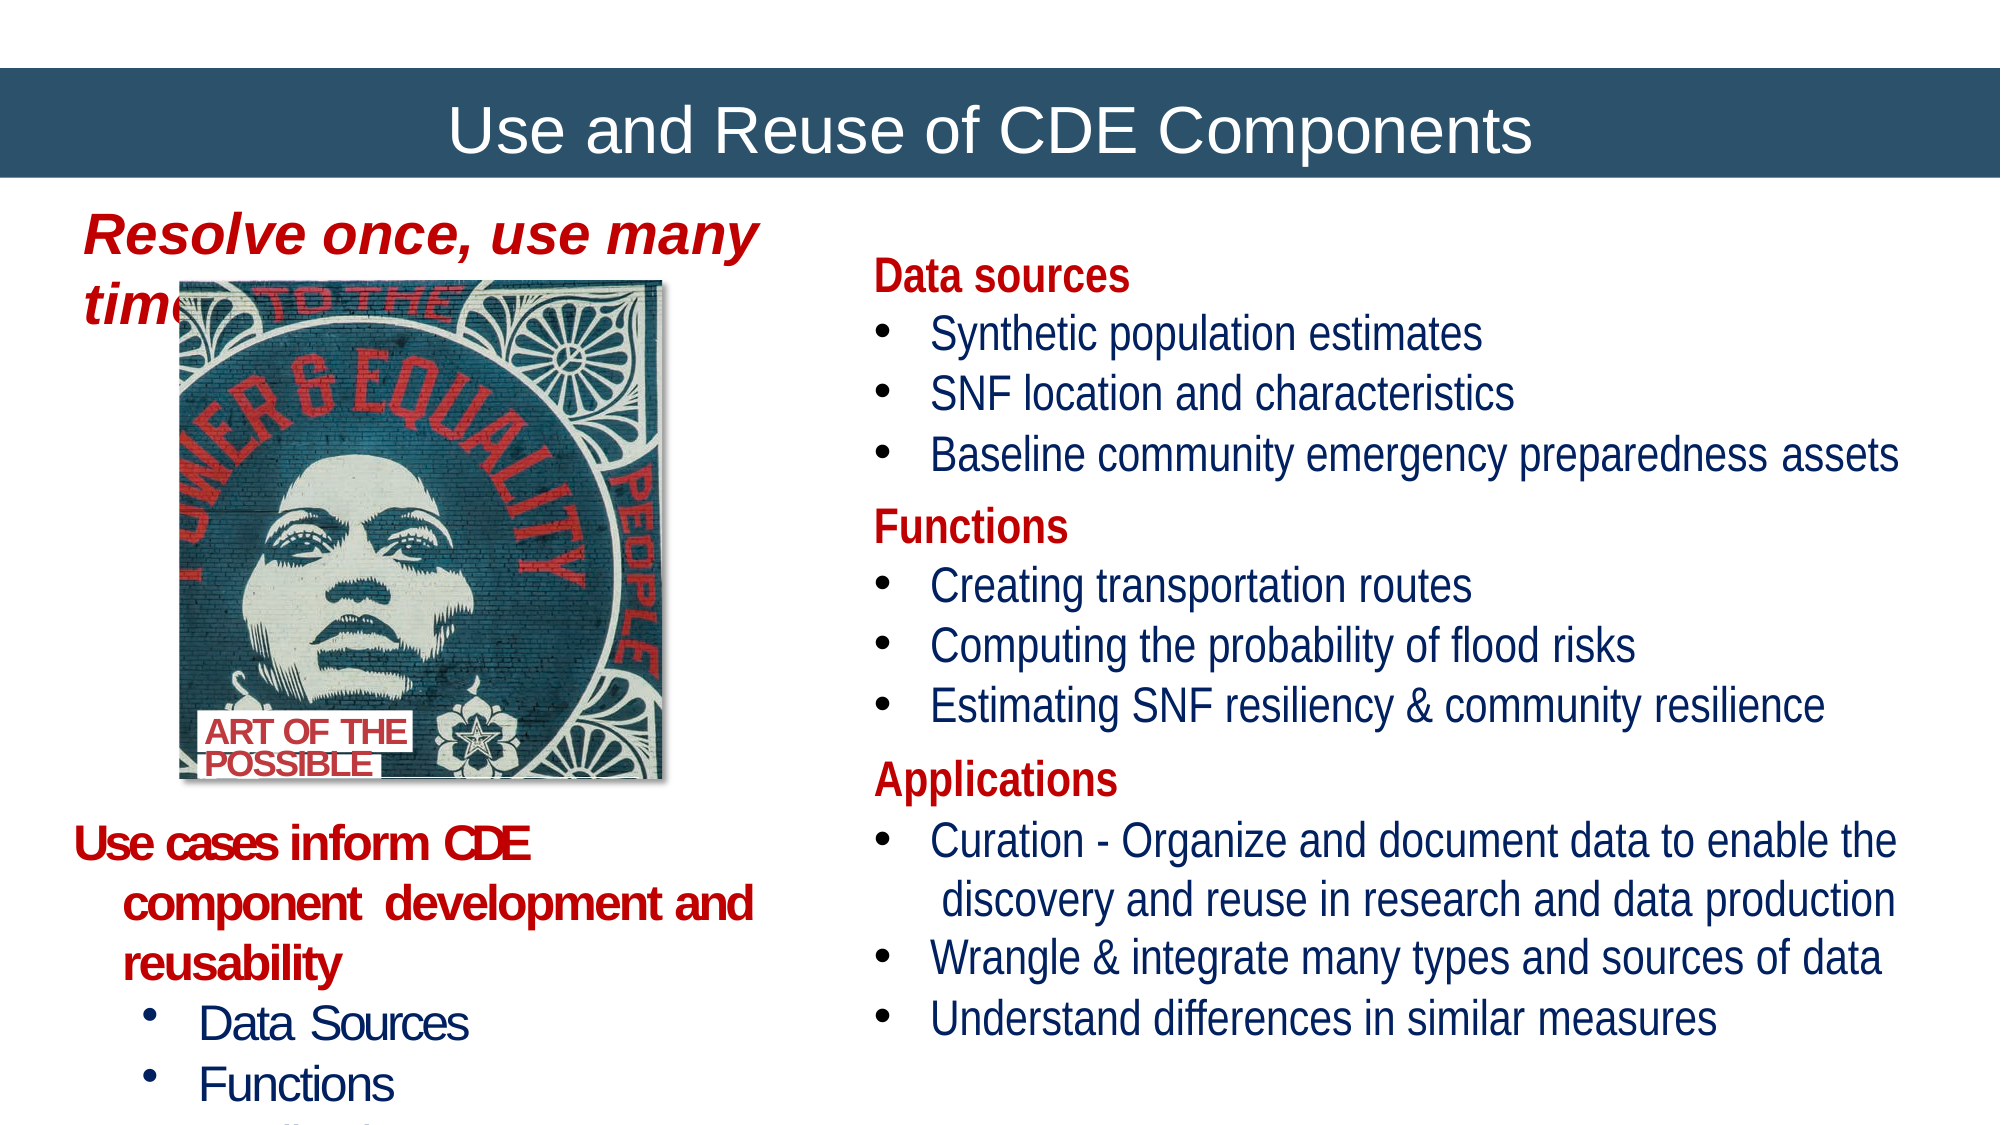

# Use and Reuse of CDE Components
Resolve once, use many times
Data sources

Synthetic population estimates
SNF location and characteristics
Baseline community emergency preparedness assets
Functions
Creating transportation routes
Computing the probability of flood risks
Estimating SNF resiliency & community resilience
ART OF THE
POSSIBLE
Applications

Curation - Organize and document data to enable the  discovery and reuse in research and data production
Wrangle & integrate many types and sources of data
Understand differences in similar measures
Use cases inform CDE component  development and reusability
Data Sources
Functions
Applications